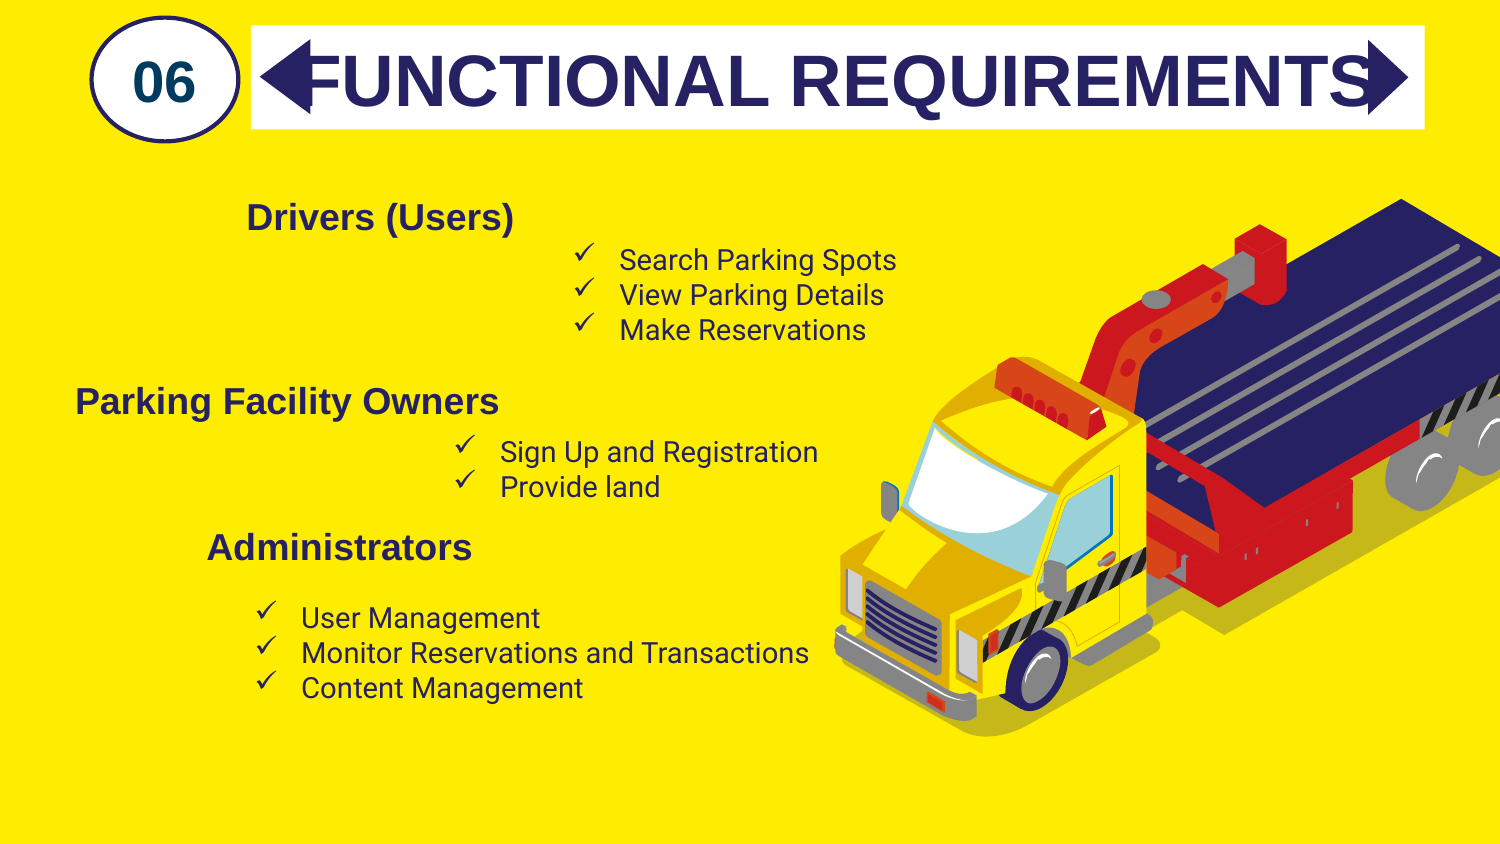

06
# FUNCTIONAL REQUIREMENTS

Drivers (Users)

Search Parking Spots
View Parking Details
Make Reservations
Parking Facility Owners
Sign Up and Registration
Provide land

Administrators

User Management
Monitor Reservations and Transactions
Content Management